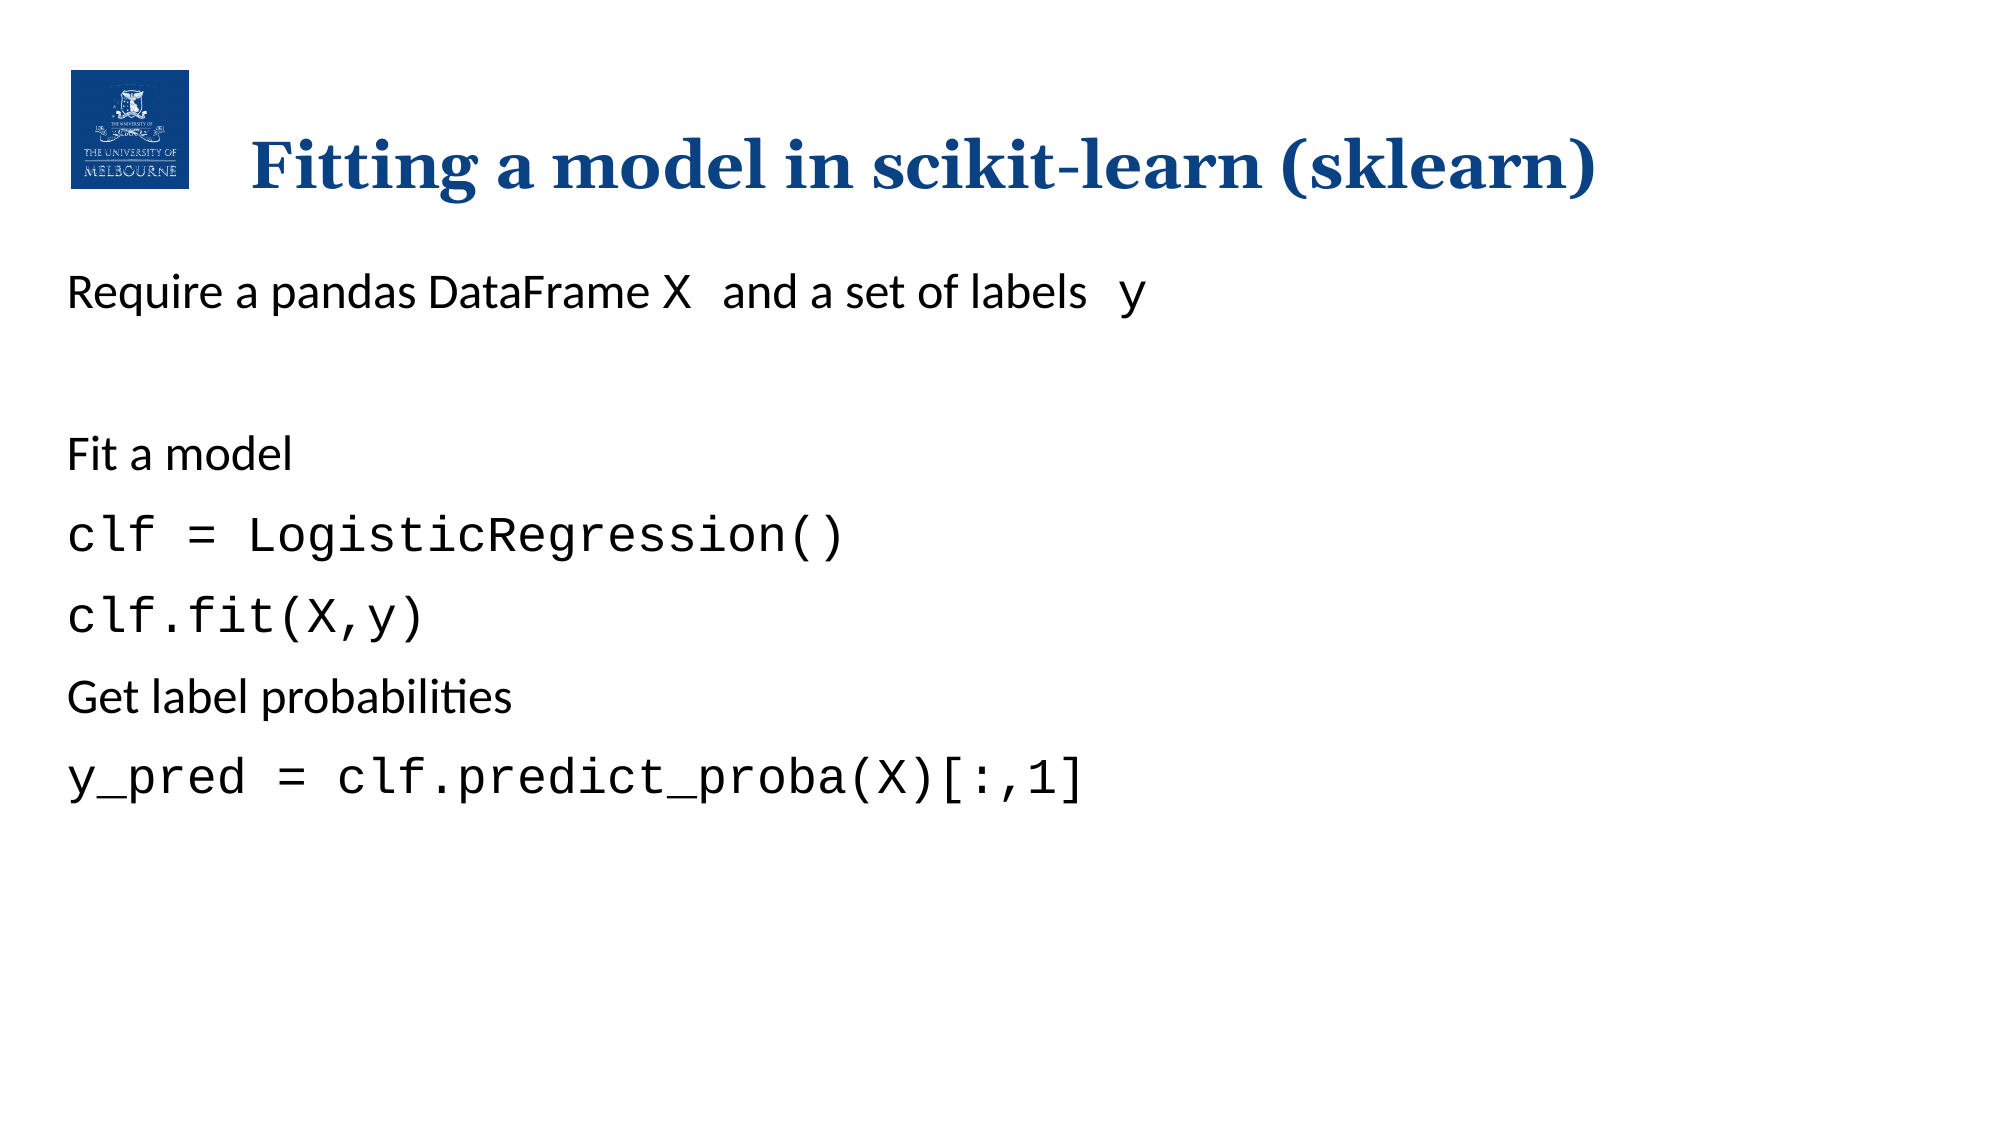

# Fitting a model in scikit-learn (sklearn)
Require a pandas DataFrame X and a set of labels y

Fit a model
clf = LogisticRegression()
clf.fit(X,y)
Get label probabilities
y_pred = clf.predict_proba(X)[:,1]